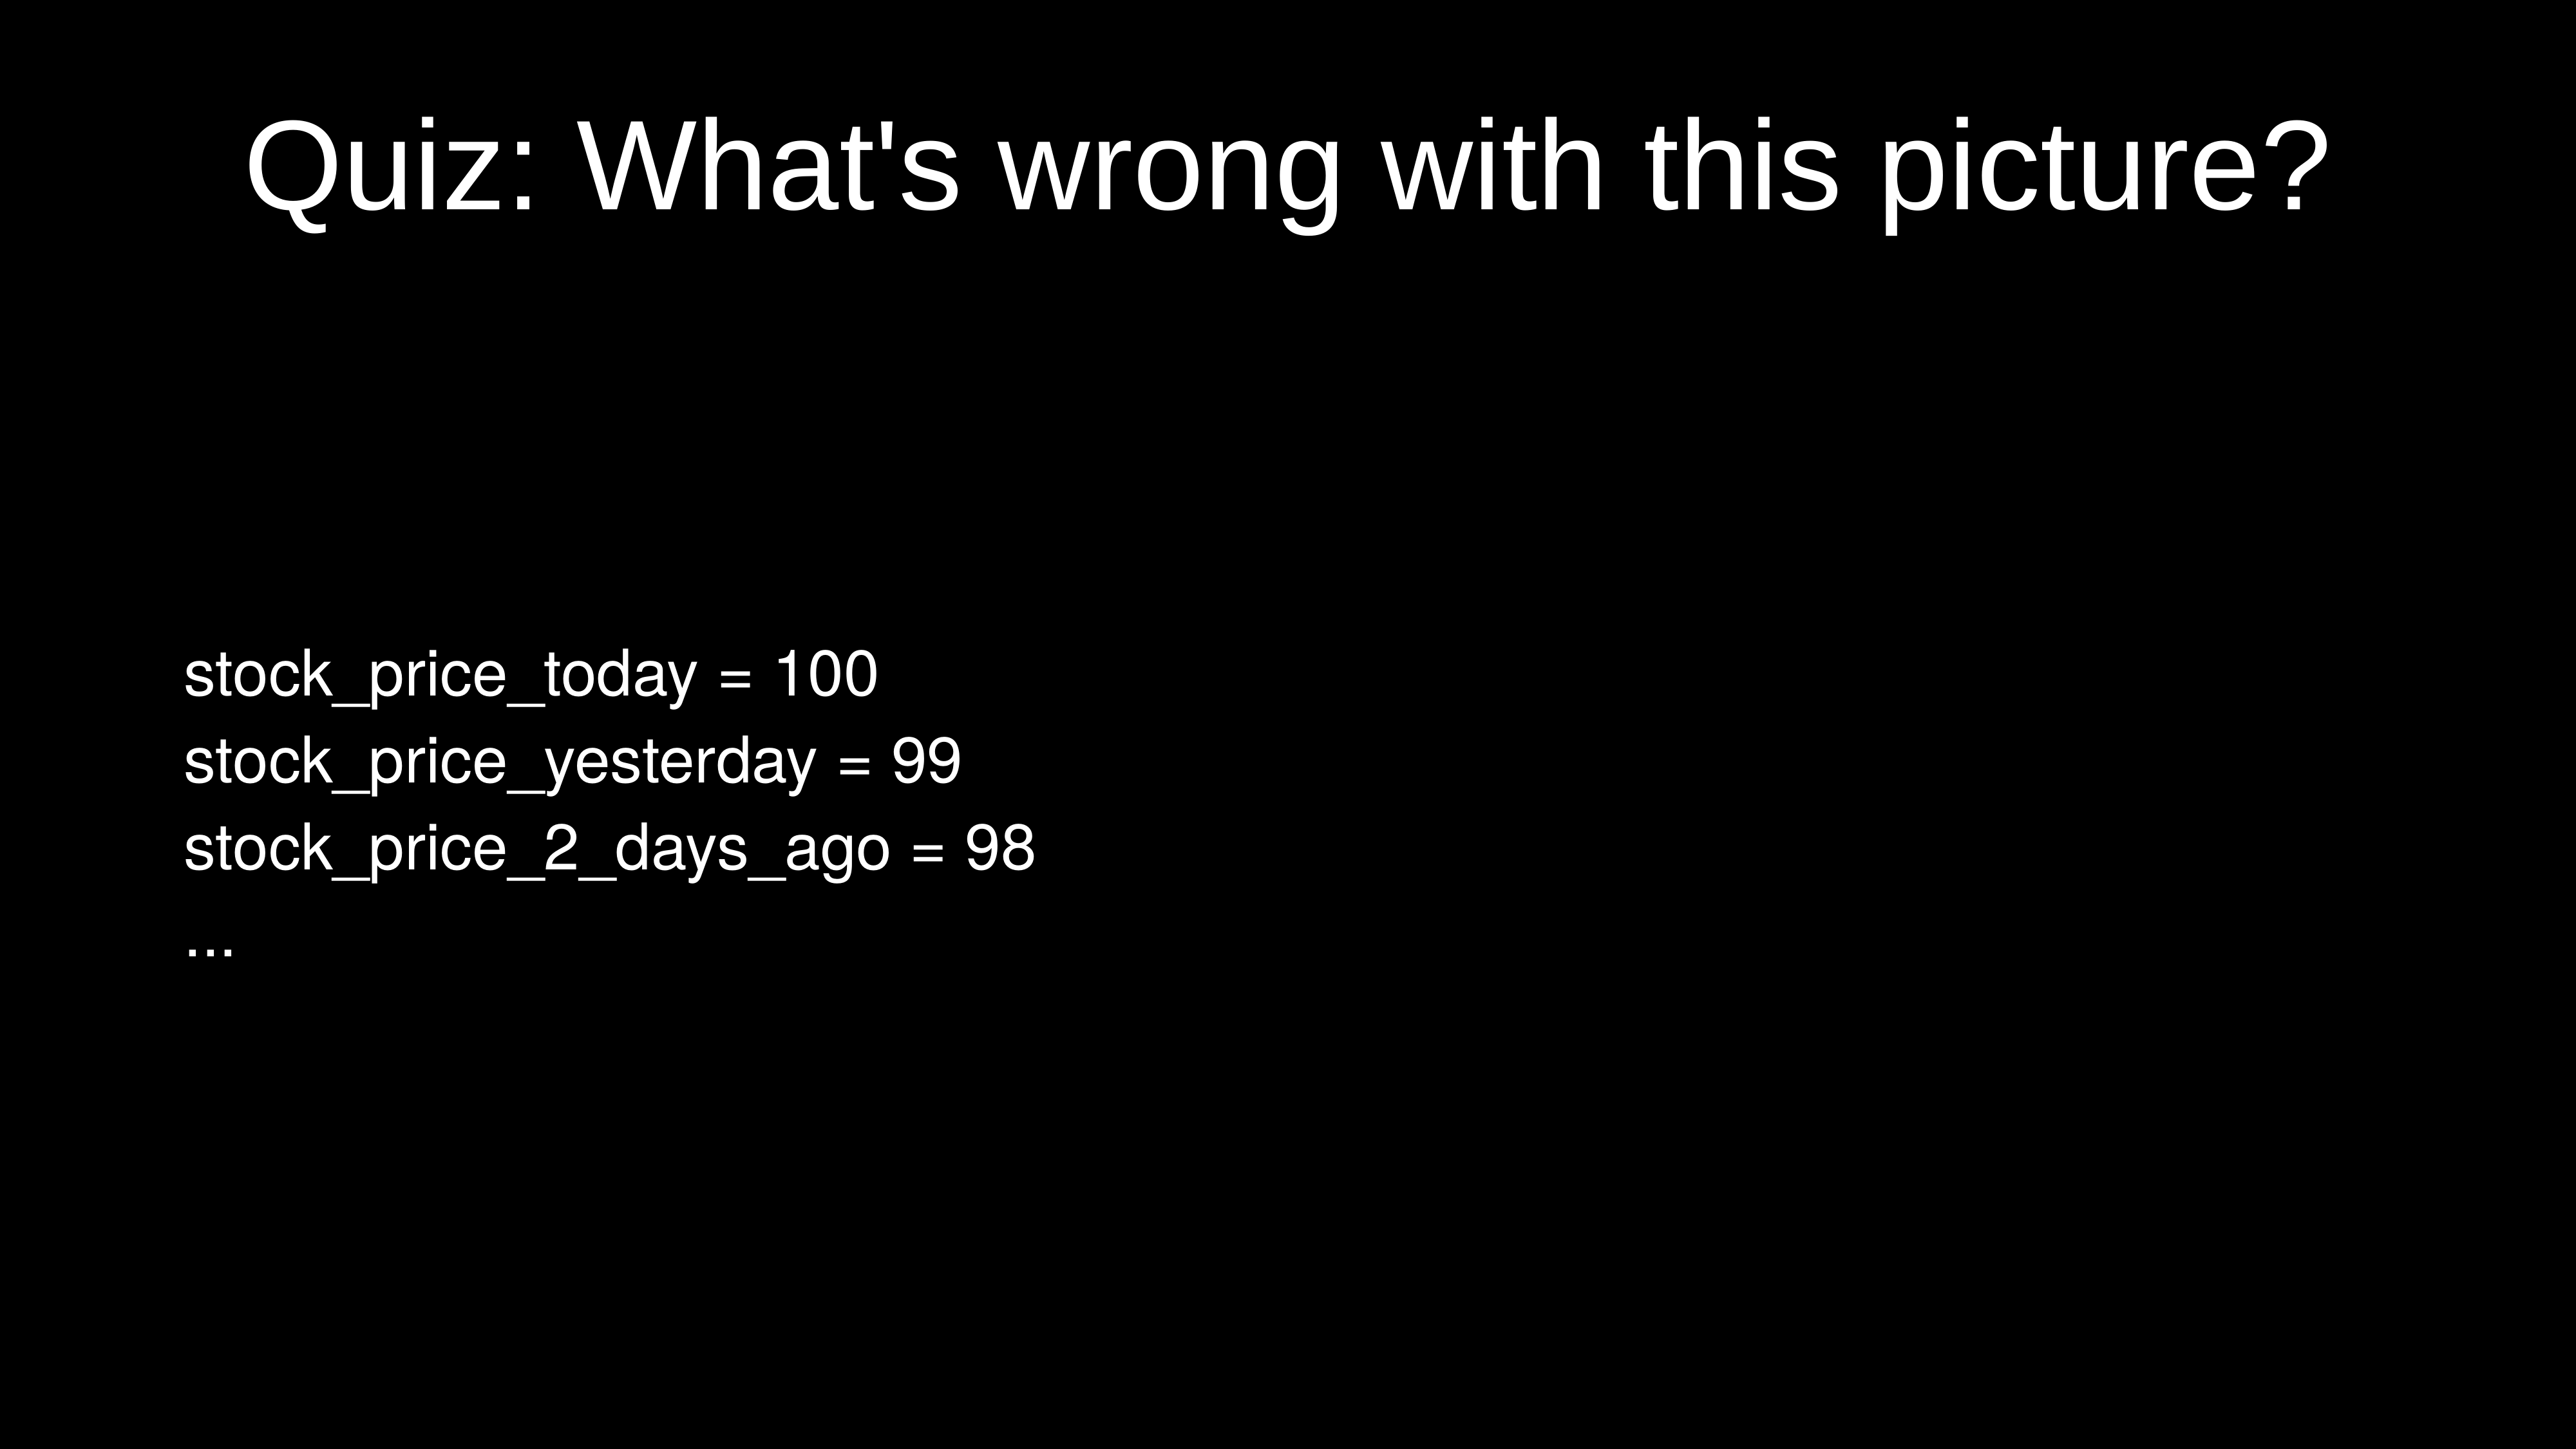

# Quiz: What's wrong with this picture?
stock_price_today = 100
stock_price_yesterday = 99
stock_price_2_days_ago = 98
...